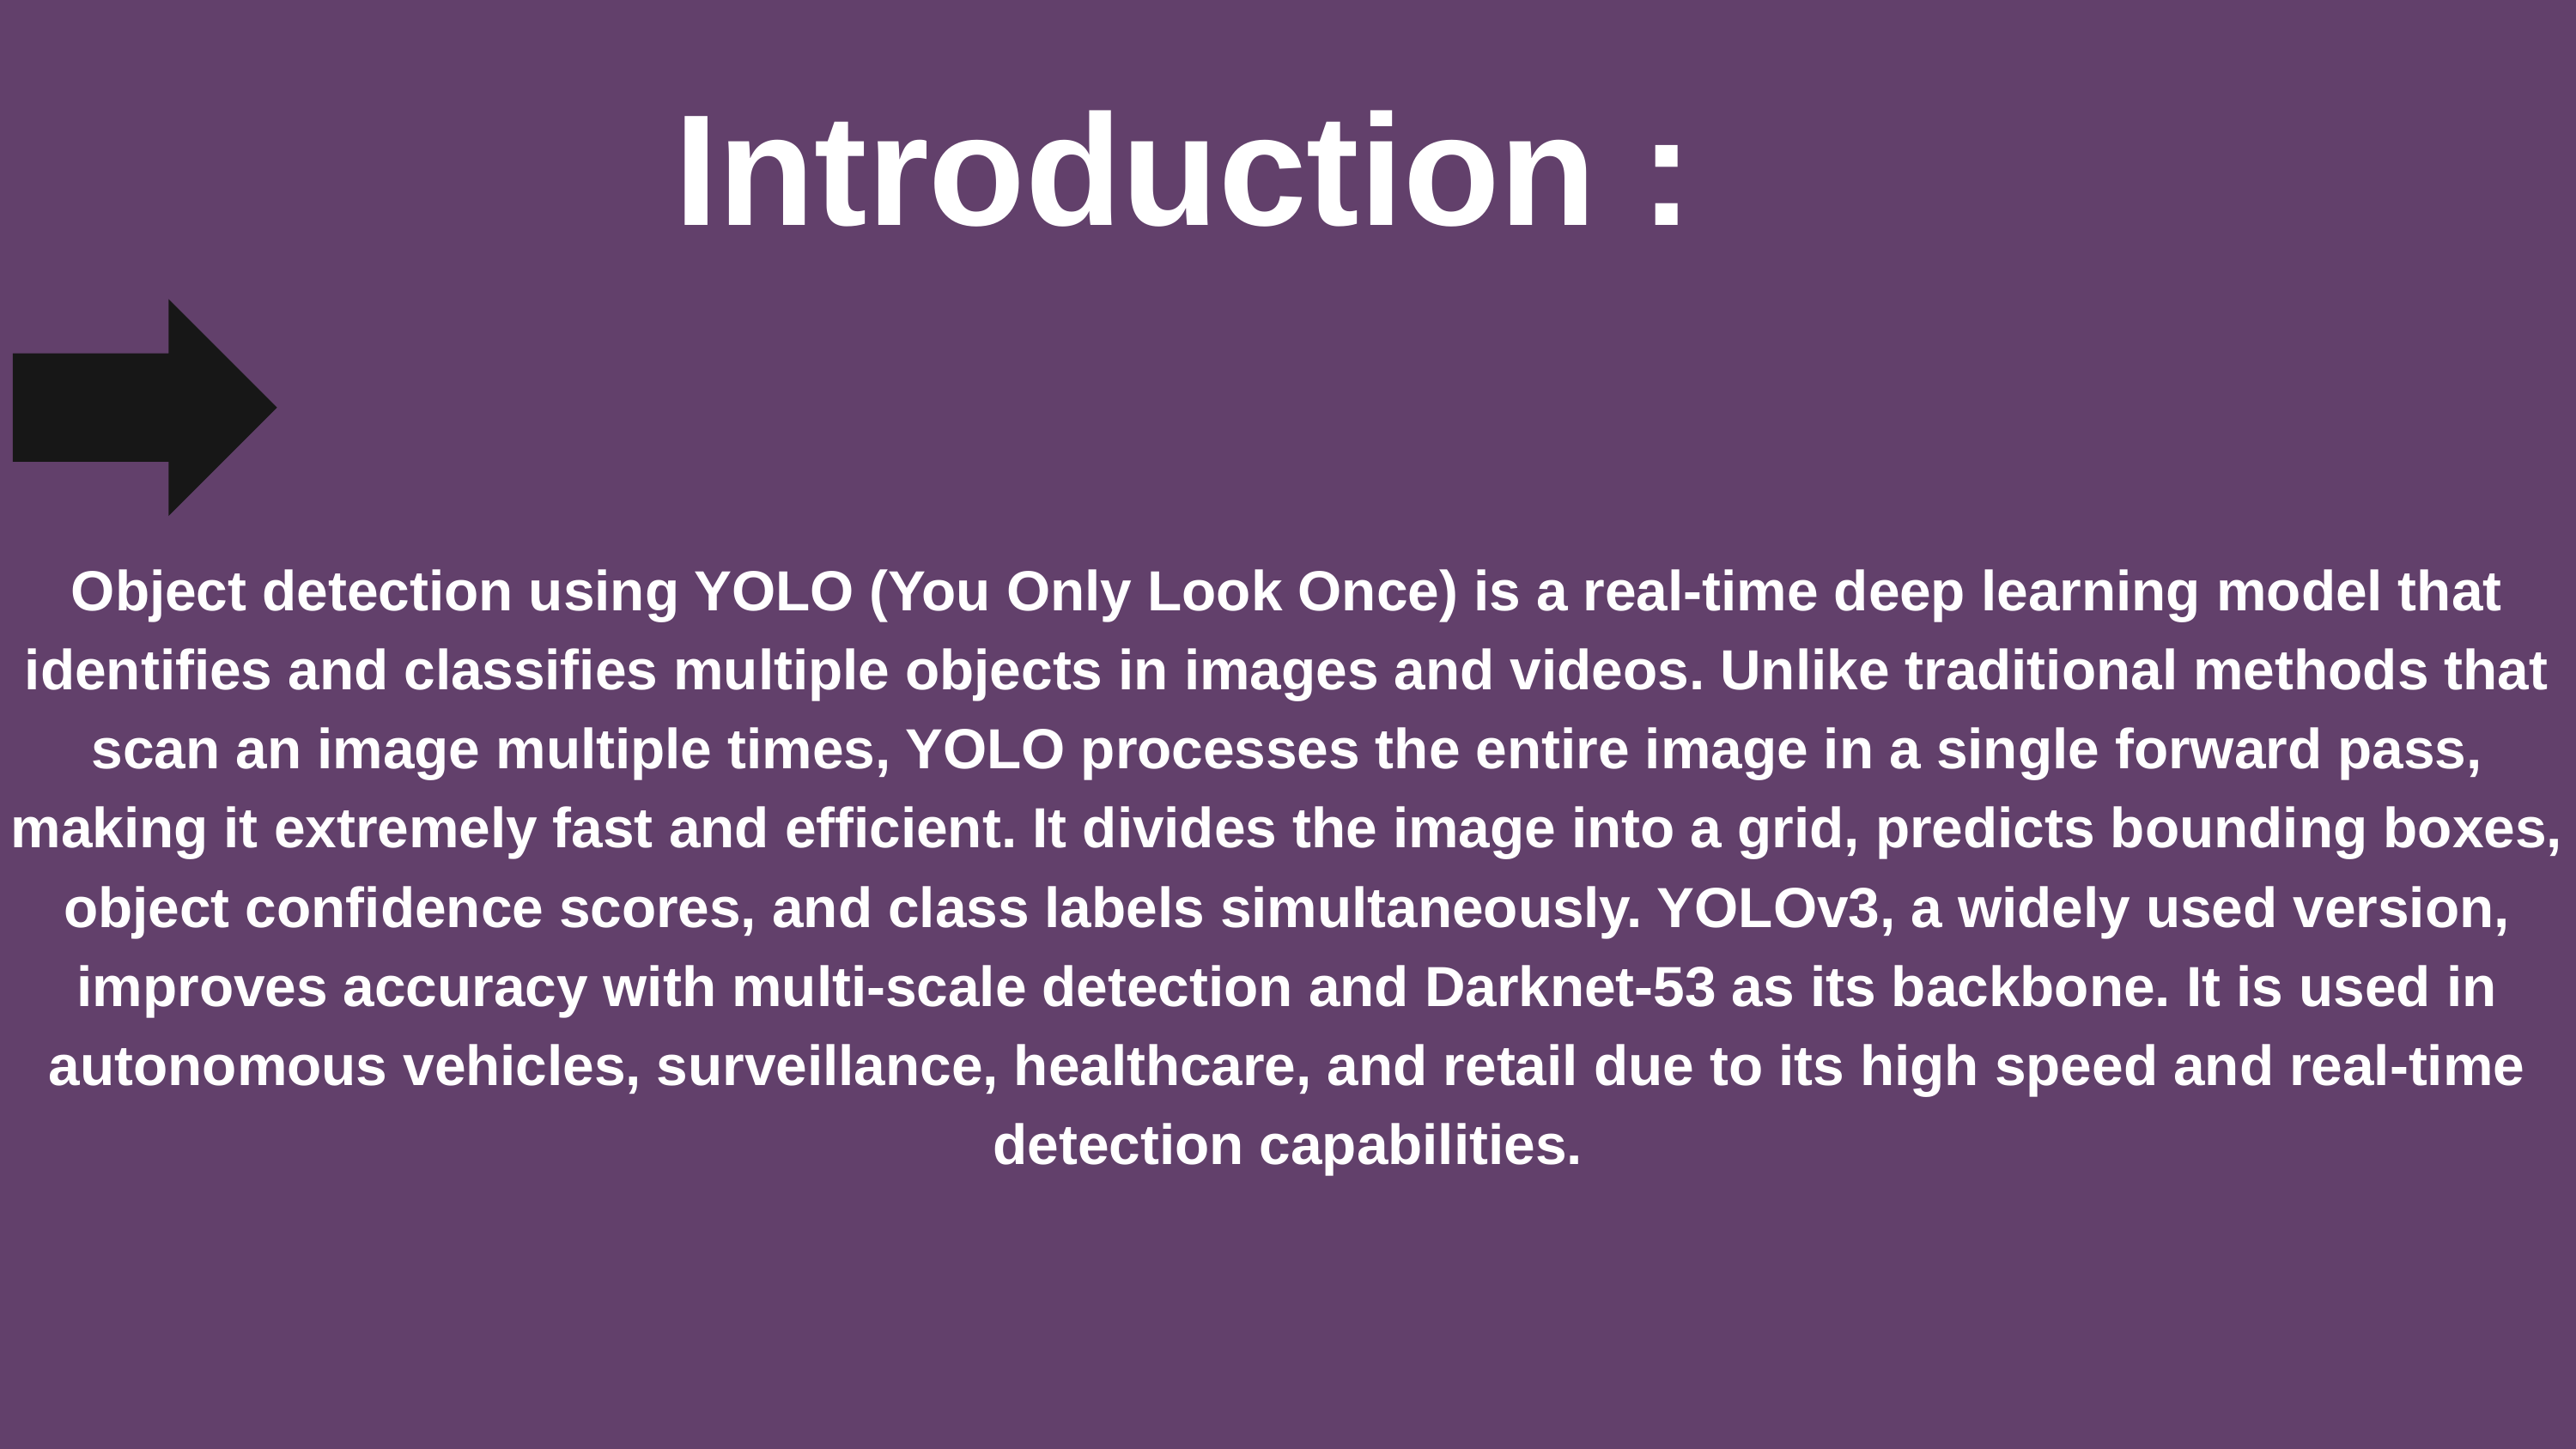

Introduction :

Object detection using YOLO (You Only Look Once) is a real-time deep learning model that identifies and classifies multiple objects in images and videos. Unlike traditional methods that scan an image multiple times, YOLO processes the entire image in a single forward pass, making it extremely fast and efficient. It divides the image into a grid, predicts bounding boxes, object confidence scores, and class labels simultaneously. YOLOv3, a widely used version, improves accuracy with multi-scale detection and Darknet-53 as its backbone. It is used in autonomous vehicles, surveillance, healthcare, and retail due to its high speed and real-time detection capabilities.